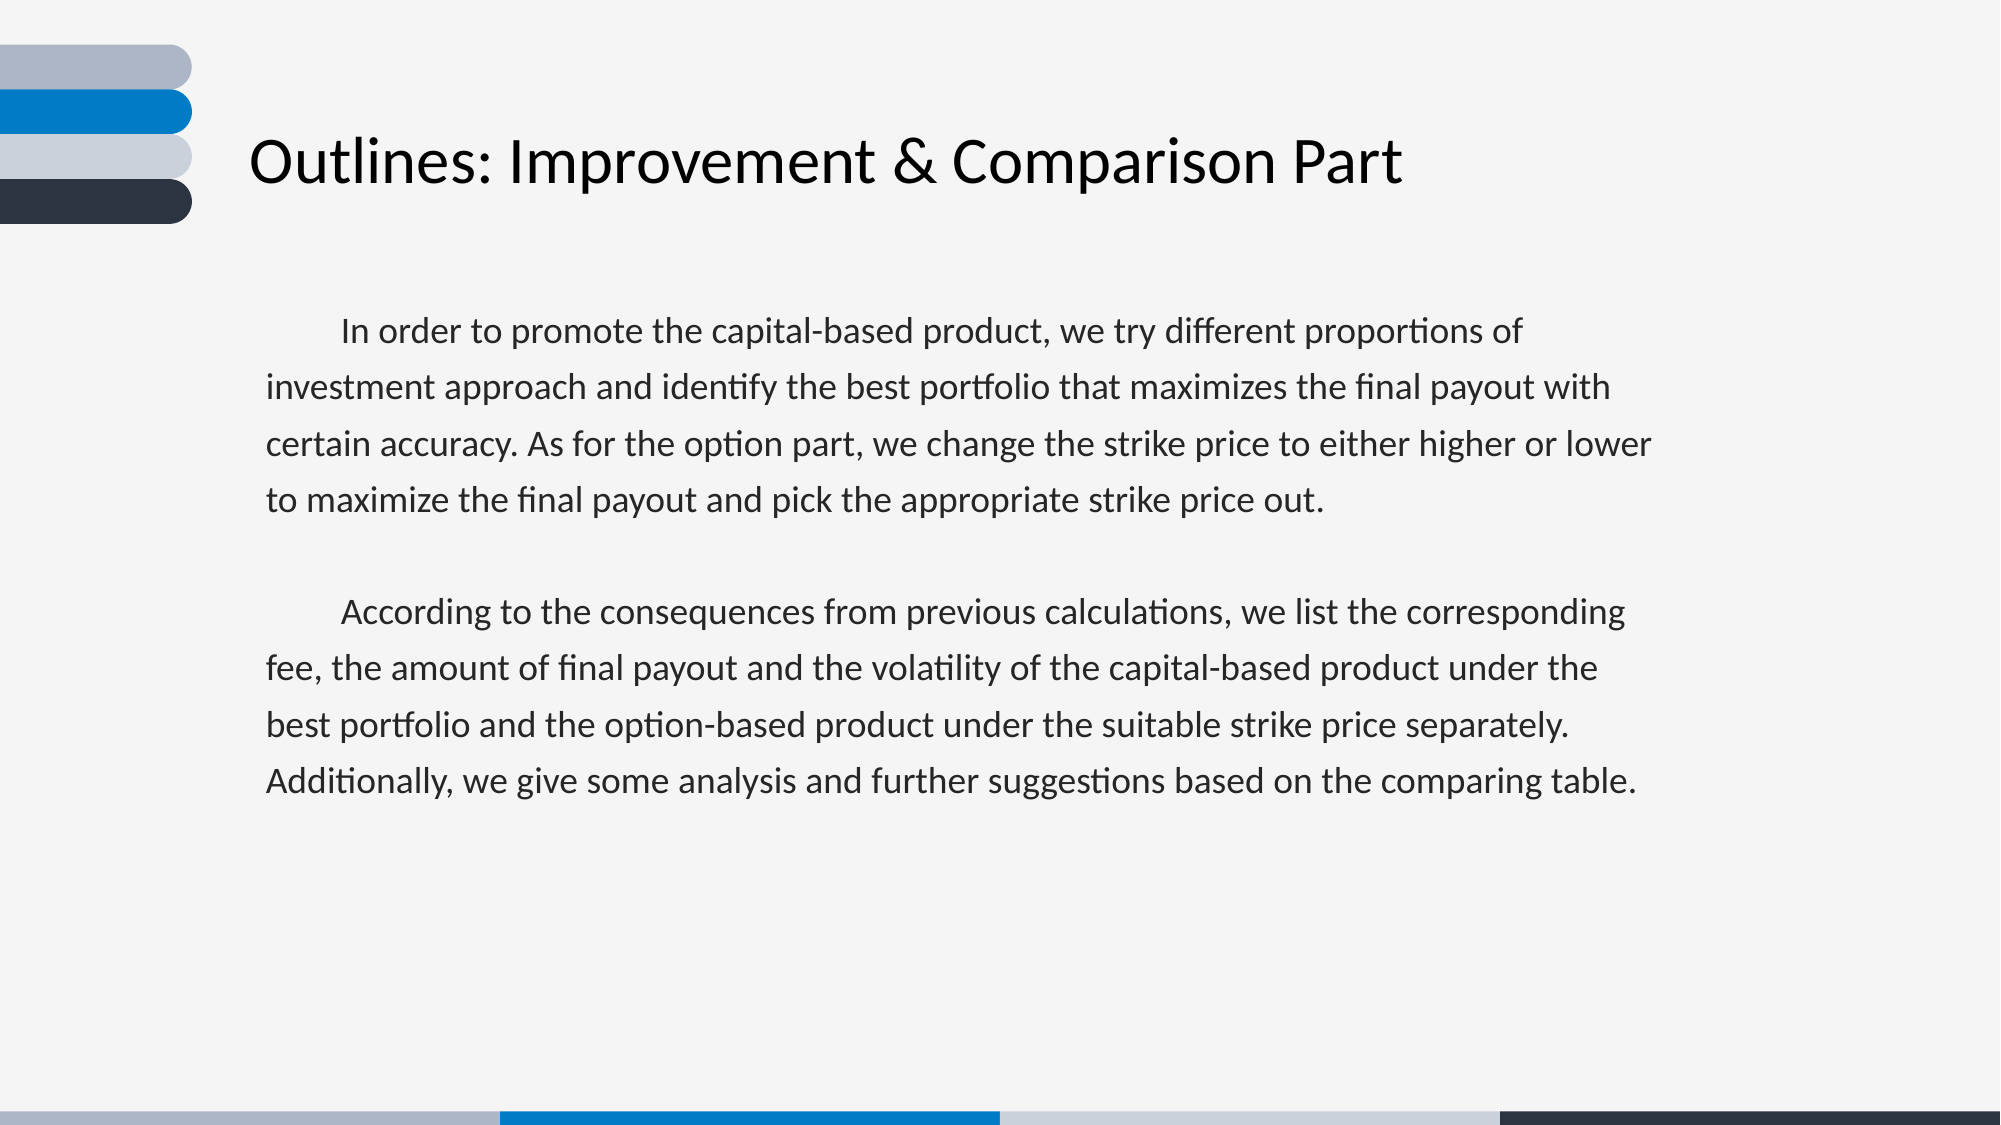

Outlines: Improvement & Comparison Part
In order to promote the capital-based product, we try different proportions of investment approach and identify the best portfolio that maximizes the final payout with certain accuracy. As for the option part, we change the strike price to either higher or lower to maximize the final payout and pick the appropriate strike price out.

According to the consequences from previous calculations, we list the corresponding fee, the amount of final payout and the volatility of the capital-based product under the best portfolio and the option-based product under the suitable strike price separately. Additionally, we give some analysis and further suggestions based on the comparing table.